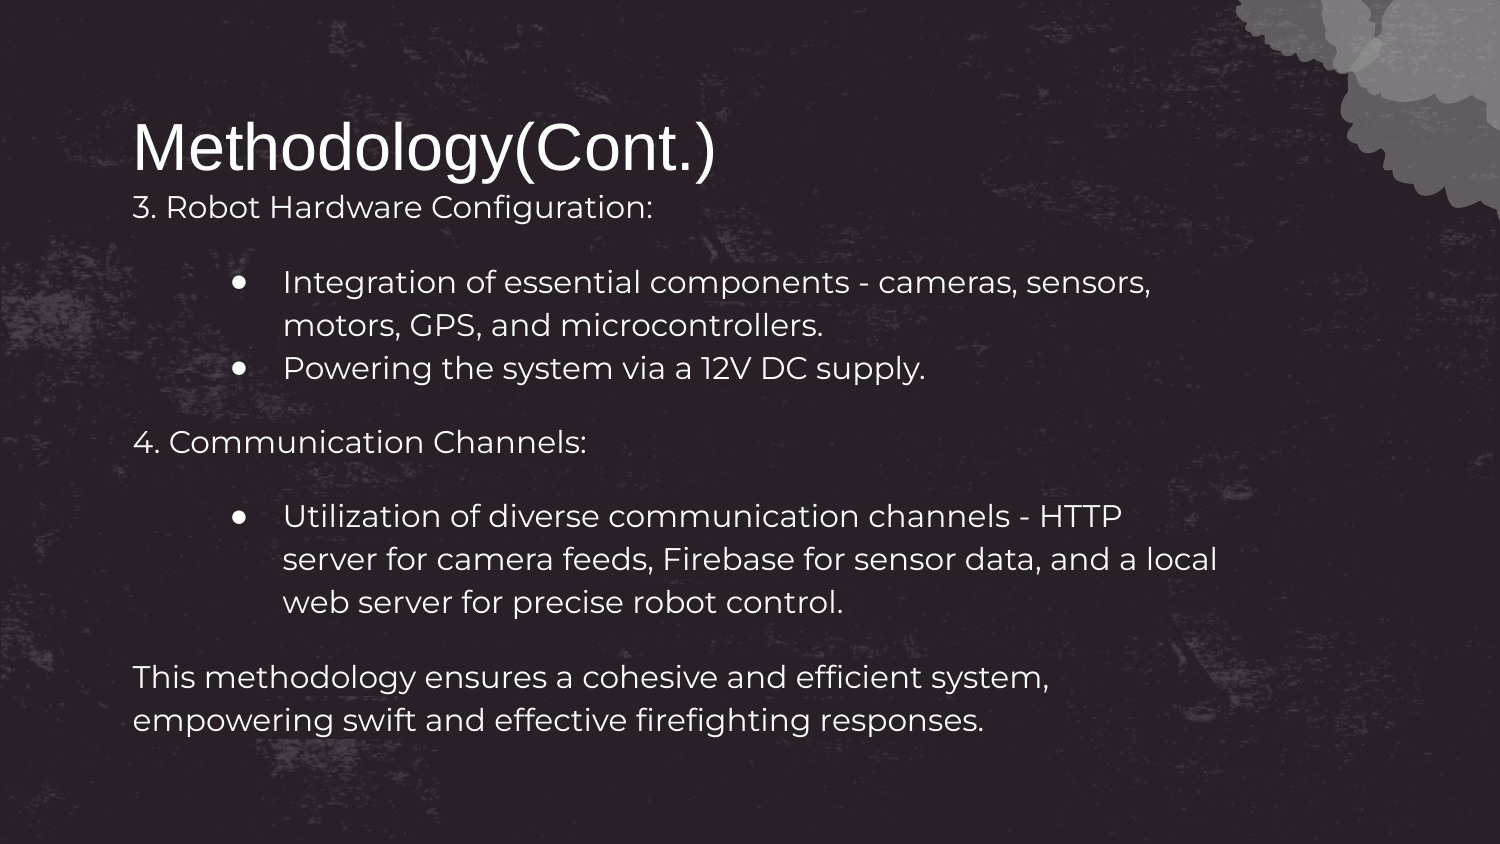

# Methodology(Cont.)
3. Robot Hardware Configuration:
Integration of essential components - cameras, sensors, motors, GPS, and microcontrollers.
Powering the system via a 12V DC supply.
4. Communication Channels:
Utilization of diverse communication channels - HTTP server for camera feeds, Firebase for sensor data, and a local web server for precise robot control.
This methodology ensures a cohesive and efficient system, empowering swift and effective firefighting responses.